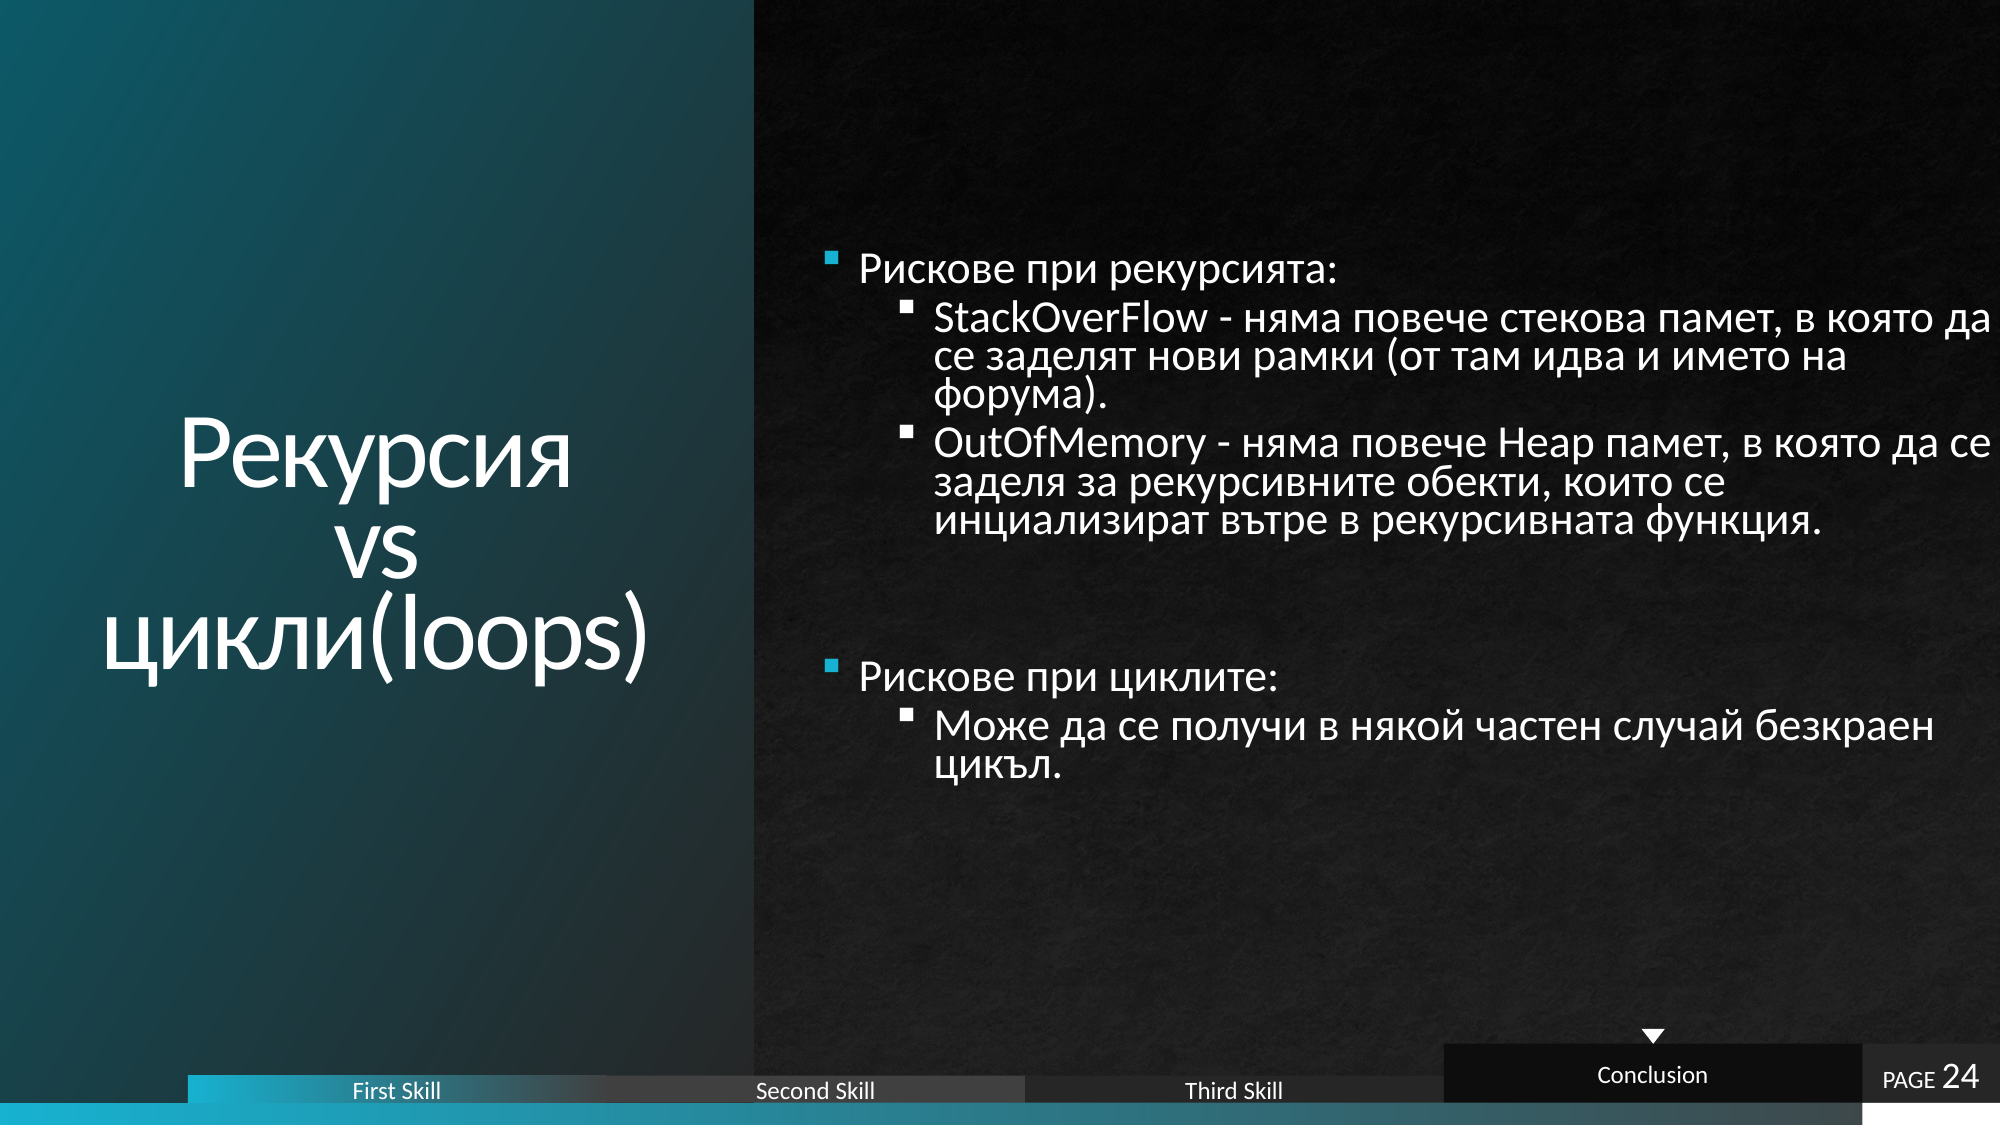

# Рекурсия vs цикли(loops)

Рискове при рекурсията:
StackOverFlow - няма повече стекова памет, в която да се заделят нови рамки (от там идва и името на форума).
OutOfMemory - няма повече Heap памет, в която да се заделя за рекурсивните обекти, които се инциализират вътре в рекурсивната функция.

Рискове при циклите:
Може да се получи в някой частен случай безкраен цикъл.

Conclusion
PAGE 24
First Skill
Second Skill
Third Skill